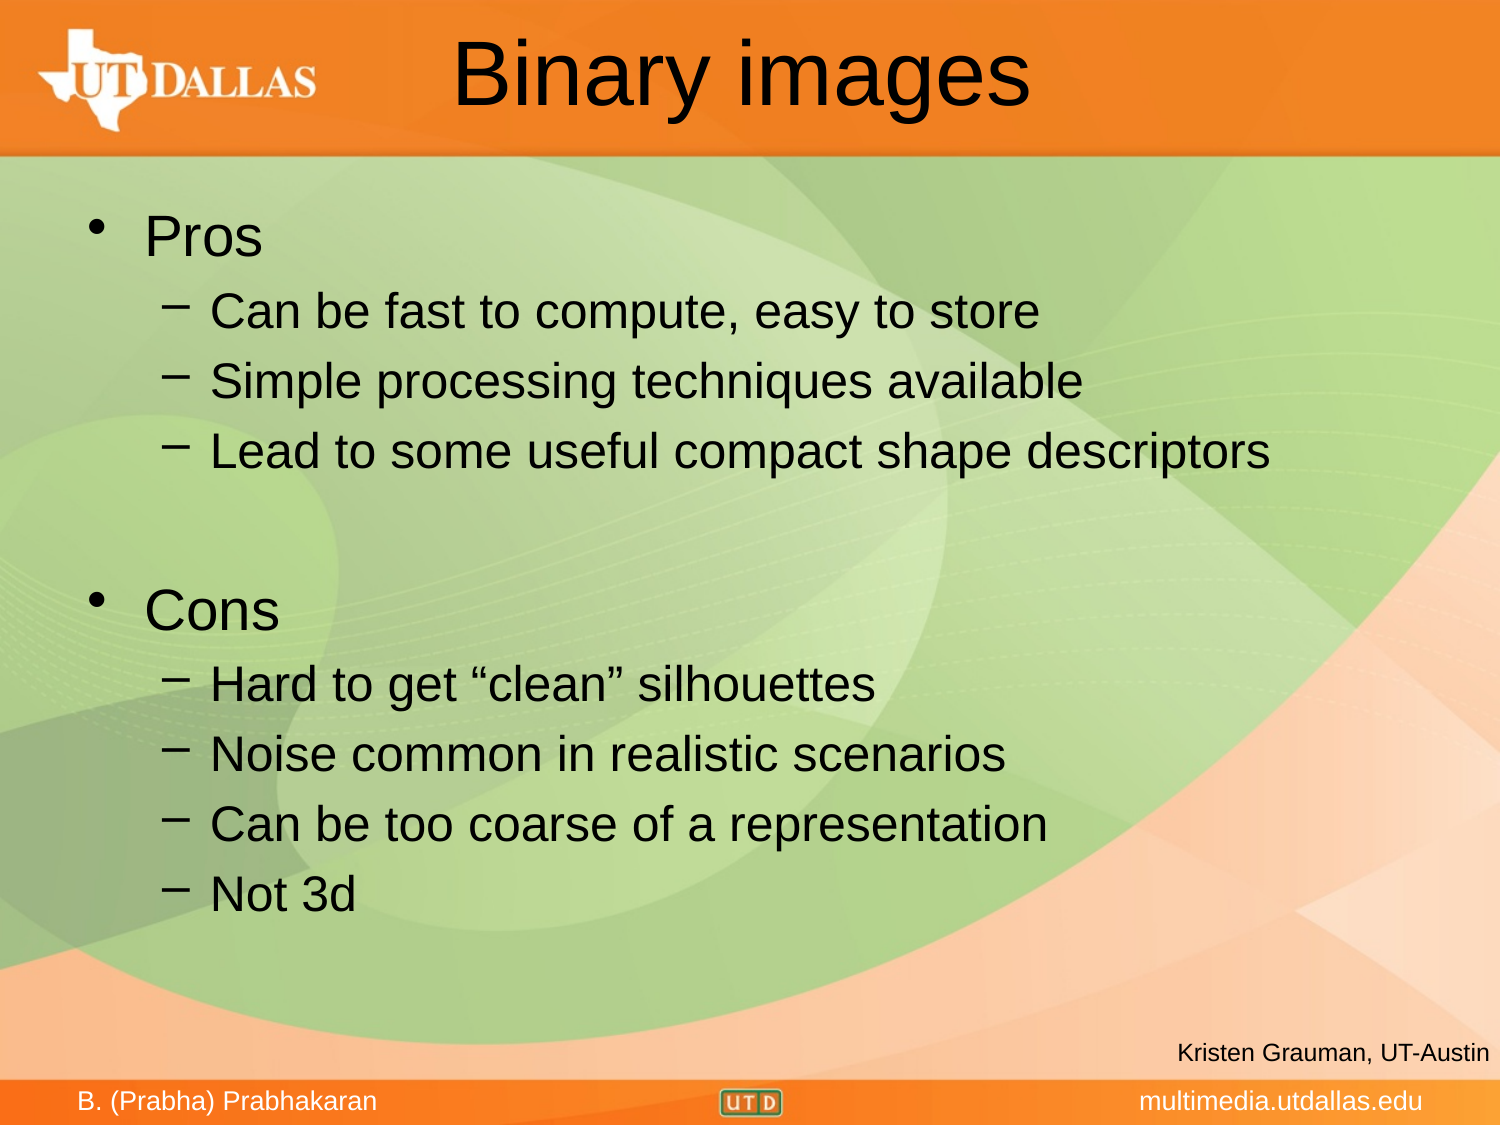

# Binary images
Pros
Can be fast to compute, easy to store
Simple processing techniques available
Lead to some useful compact shape descriptors

Cons
Hard to get “clean” silhouettes
Noise common in realistic scenarios
Can be too coarse of a representation
Not 3d

Kristen Grauman, UT-Austin